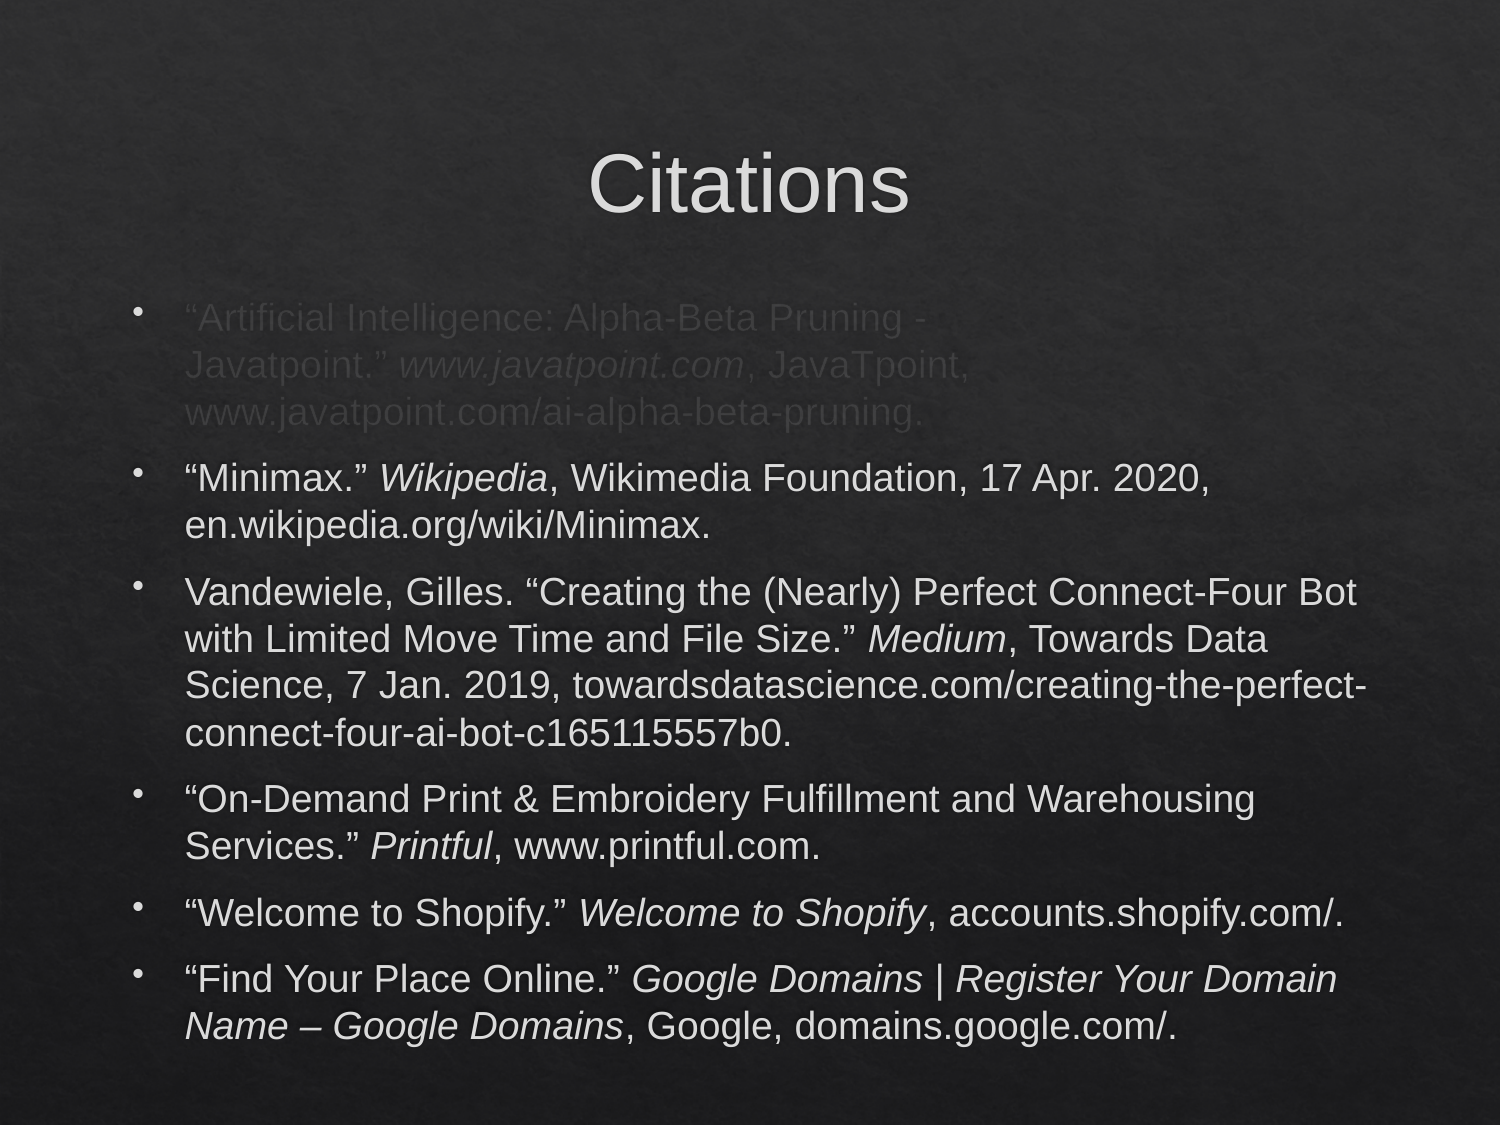

# Citations
“Artificial Intelligence: Alpha-Beta Pruning - Javatpoint.” www.javatpoint.com, JavaTpoint, www.javatpoint.com/ai-alpha-beta-pruning.
“Minimax.” Wikipedia, Wikimedia Foundation, 17 Apr. 2020, en.wikipedia.org/wiki/Minimax.
Vandewiele, Gilles. “Creating the (Nearly) Perfect Connect-Four Bot with Limited Move Time and File Size.” Medium, Towards Data Science, 7 Jan. 2019, towardsdatascience.com/creating-the-perfect-connect-four-ai-bot-c165115557b0.
“On-Demand Print & Embroidery Fulfillment and Warehousing Services.” Printful, www.printful.com.
“Welcome to Shopify.” Welcome to Shopify, accounts.shopify.com/.
“Find Your Place Online.” Google Domains | Register Your Domain Name – Google Domains, Google, domains.google.com/.